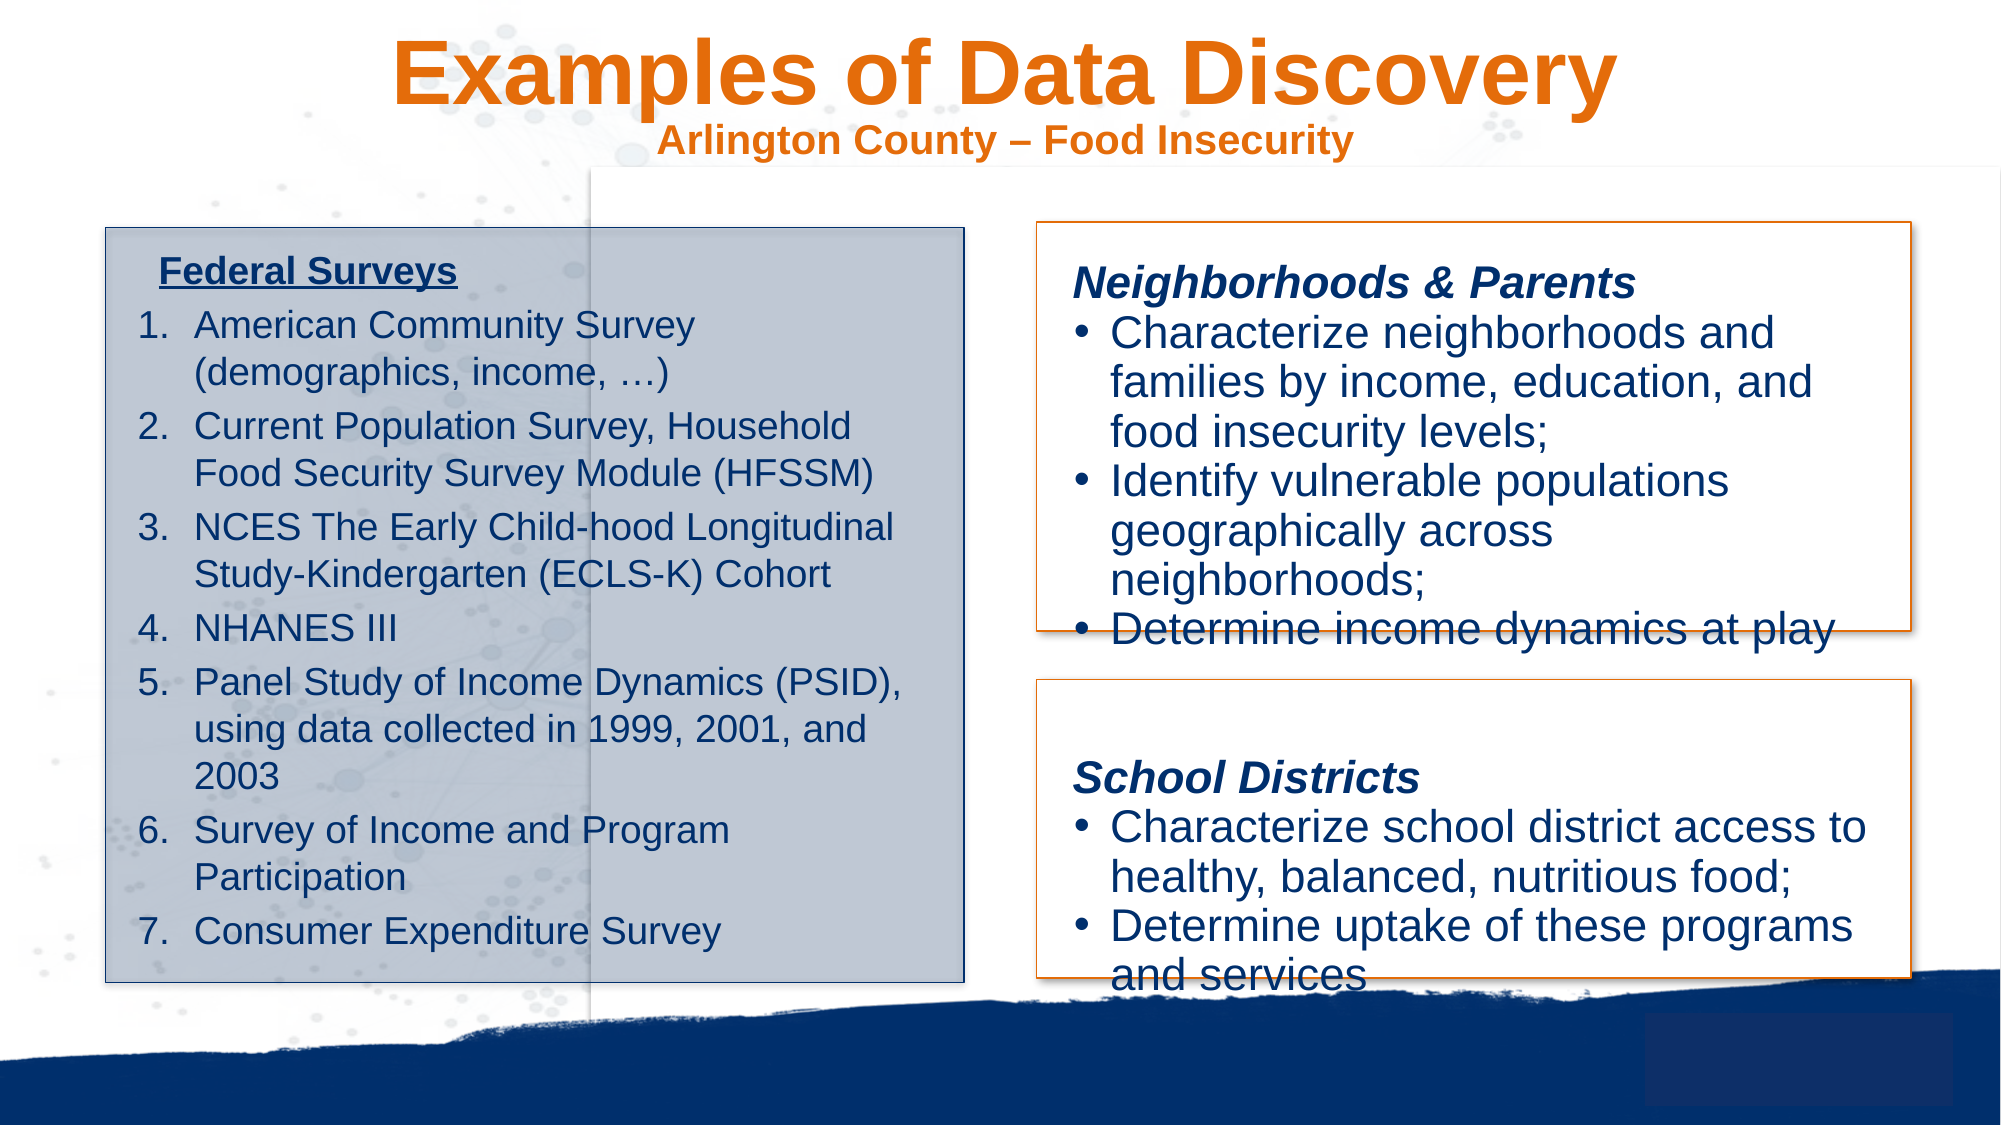

# Examples of Data Discovery Arlington County – Food Insecurity

Neighborhoods & Parents
Characterize neighborhoods and families by income, education, and food insecurity levels;
Identify vulnerable populations geographically across neighborhoods;
Determine income dynamics at play

School Districts
Characterize school district access to healthy, balanced, nutritious food;
Determine uptake of these programs and services

Federal Surveys
American Community Survey (demographics, income, …)
Current Population Survey, Household Food Security Survey Module (HFSSM)
NCES The Early Child-hood Longitudinal Study-Kindergarten (ECLS-K) Cohort
NHANES III
Panel Study of Income Dynamics (PSID), using data collected in 1999, 2001, and 2003
Survey of Income and Program Participation
Consumer Expenditure Survey